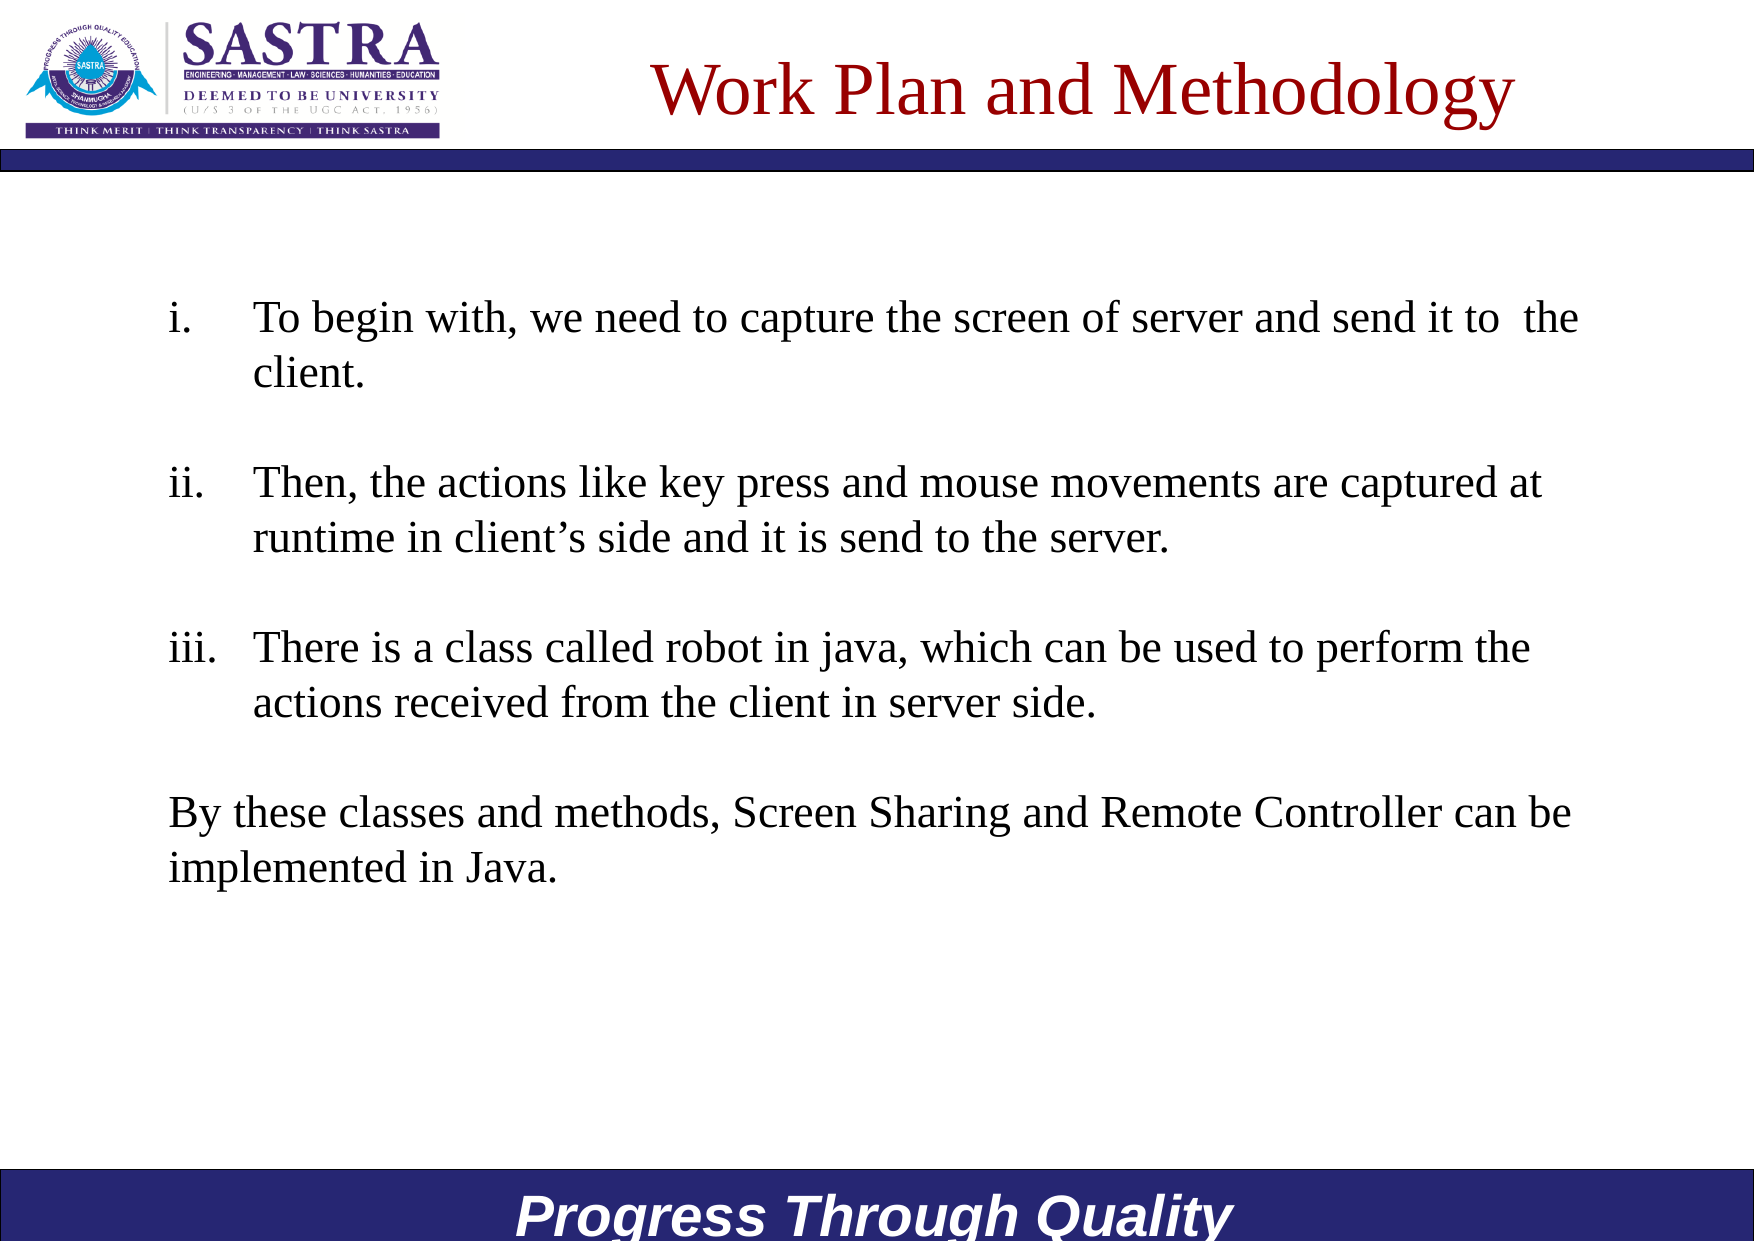

# Work Plan and Methodology
To begin with, we need to capture the screen of server and send it to  the client.

Then, the actions like key press and mouse movements are captured at runtime in client’s side and it is send to the server.

There is a class called robot in java, which can be used to perform the actions received from the client in server side.

By these classes and methods, Screen Sharing and Remote Controller can be implemented in Java.